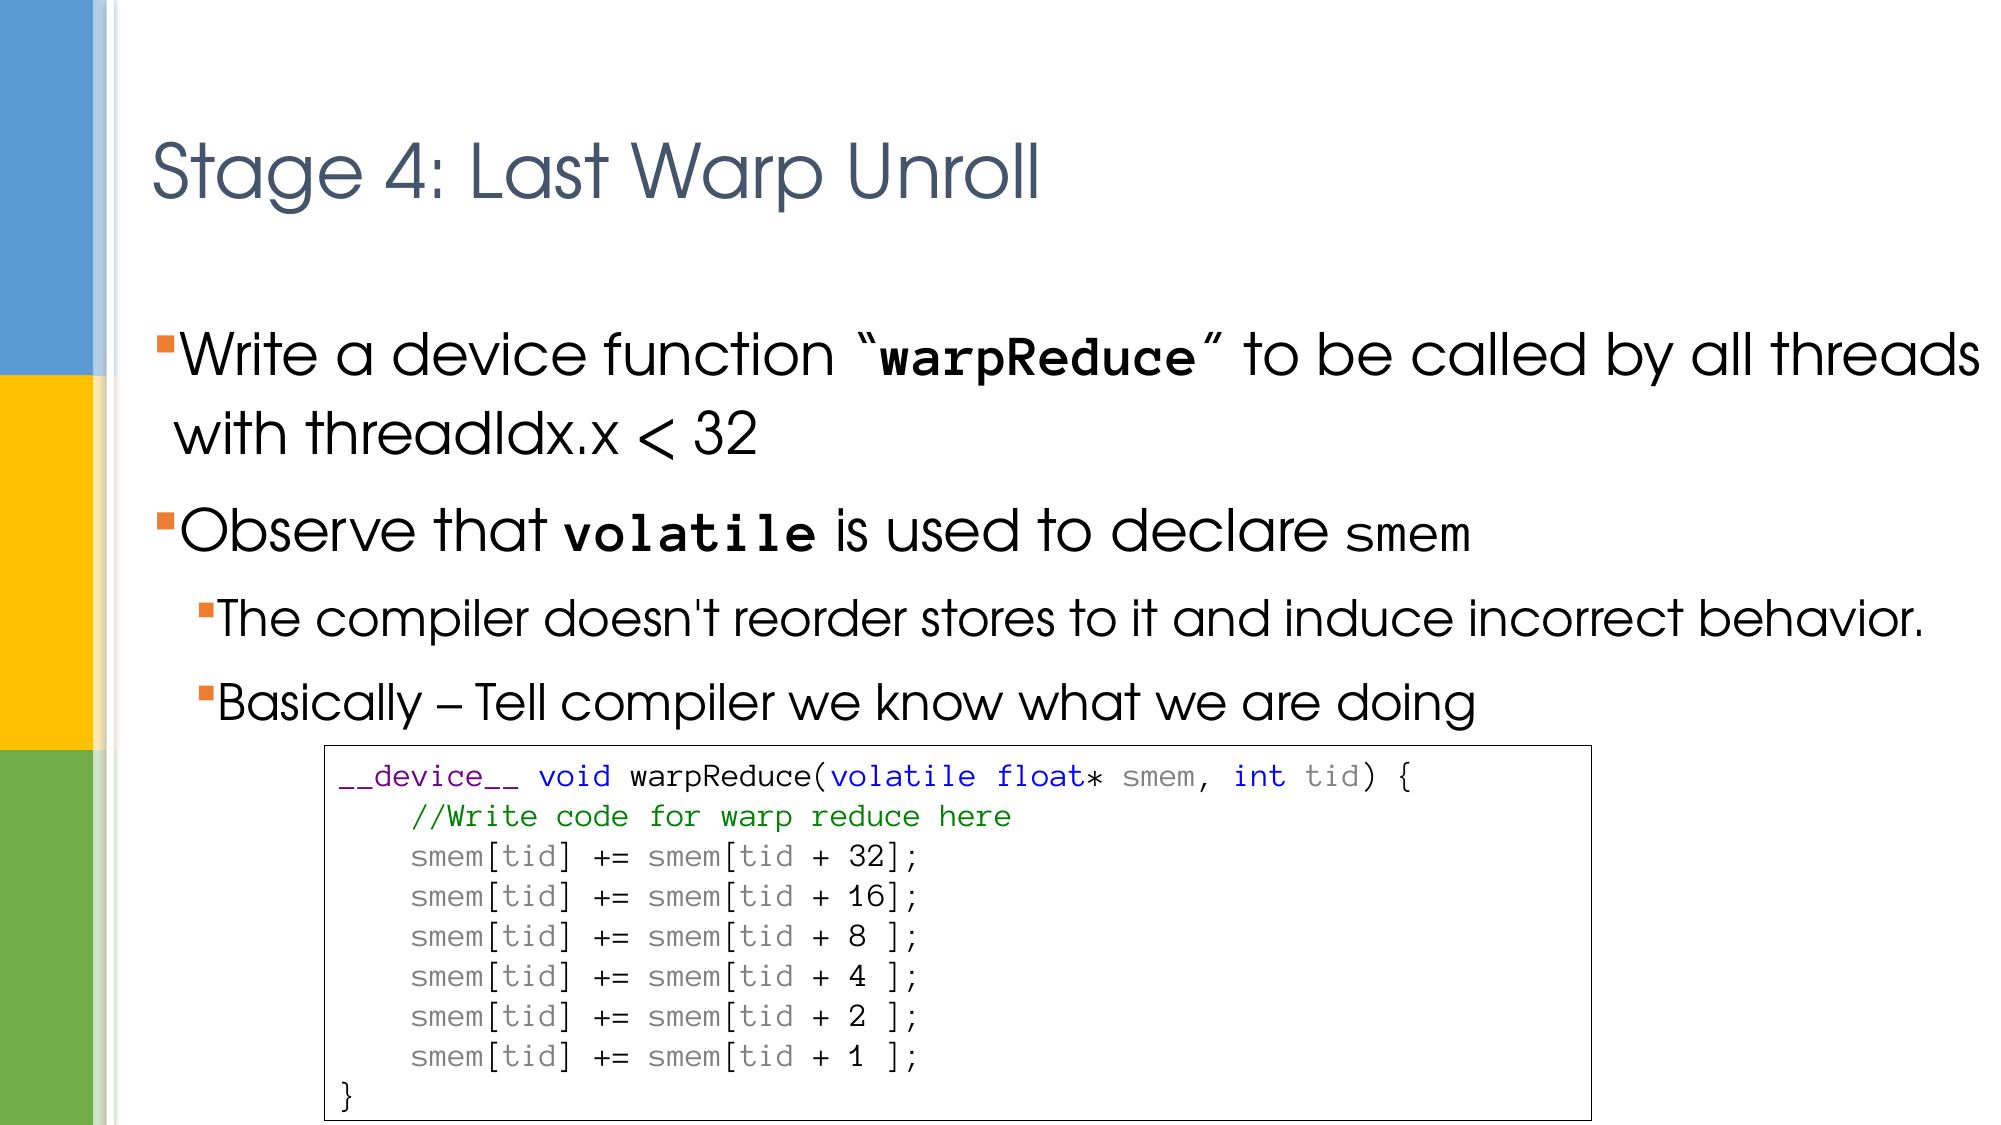

# Stage 4: Last Warp Unroll
Write a device function “warpReduce” to be called by all threads with threadIdx.x < 32
Observe that volatile is used to declare smem
The compiler doesn't reorder stores to it and induce incorrect behavior.
Basically – Tell compiler we know what we are doing

__device__ void warpReduce(volatile float* smem, int tid) {
    //Write code for warp reduce here
    smem[tid] += smem[tid + 32];
    smem[tid] += smem[tid + 16];
    smem[tid] += smem[tid + 8 ];
    smem[tid] += smem[tid + 4 ];
    smem[tid] += smem[tid + 2 ];
    smem[tid] += smem[tid + 1 ];
}